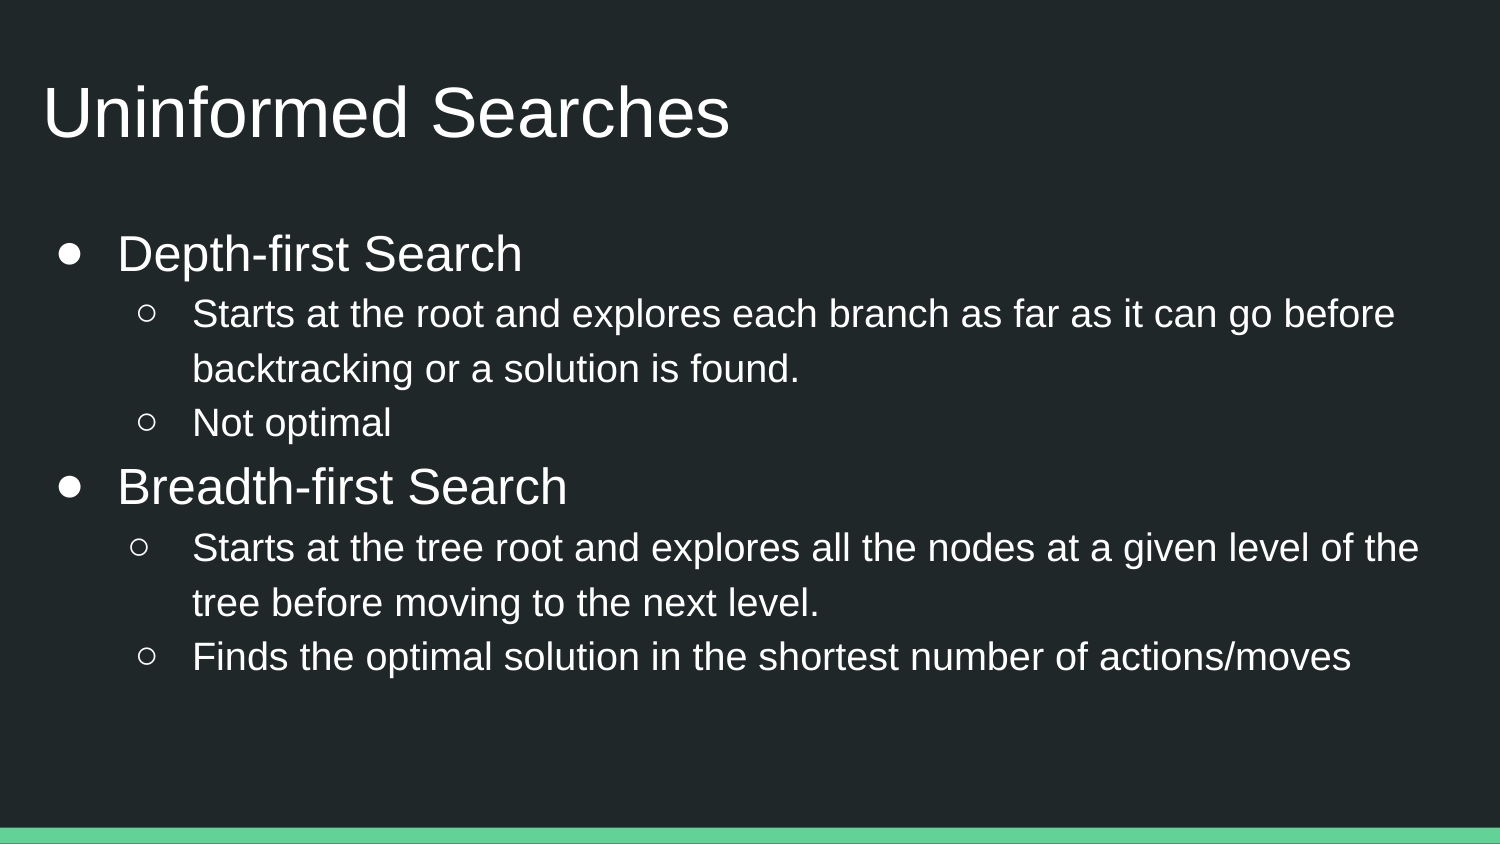

# Uninformed Searches
Depth-first Search
Starts at the root and explores each branch as far as it can go before backtracking or a solution is found.
Not optimal
Breadth-first Search
Starts at the tree root and explores all the nodes at a given level of the tree before moving to the next level.
Finds the optimal solution in the shortest number of actions/moves